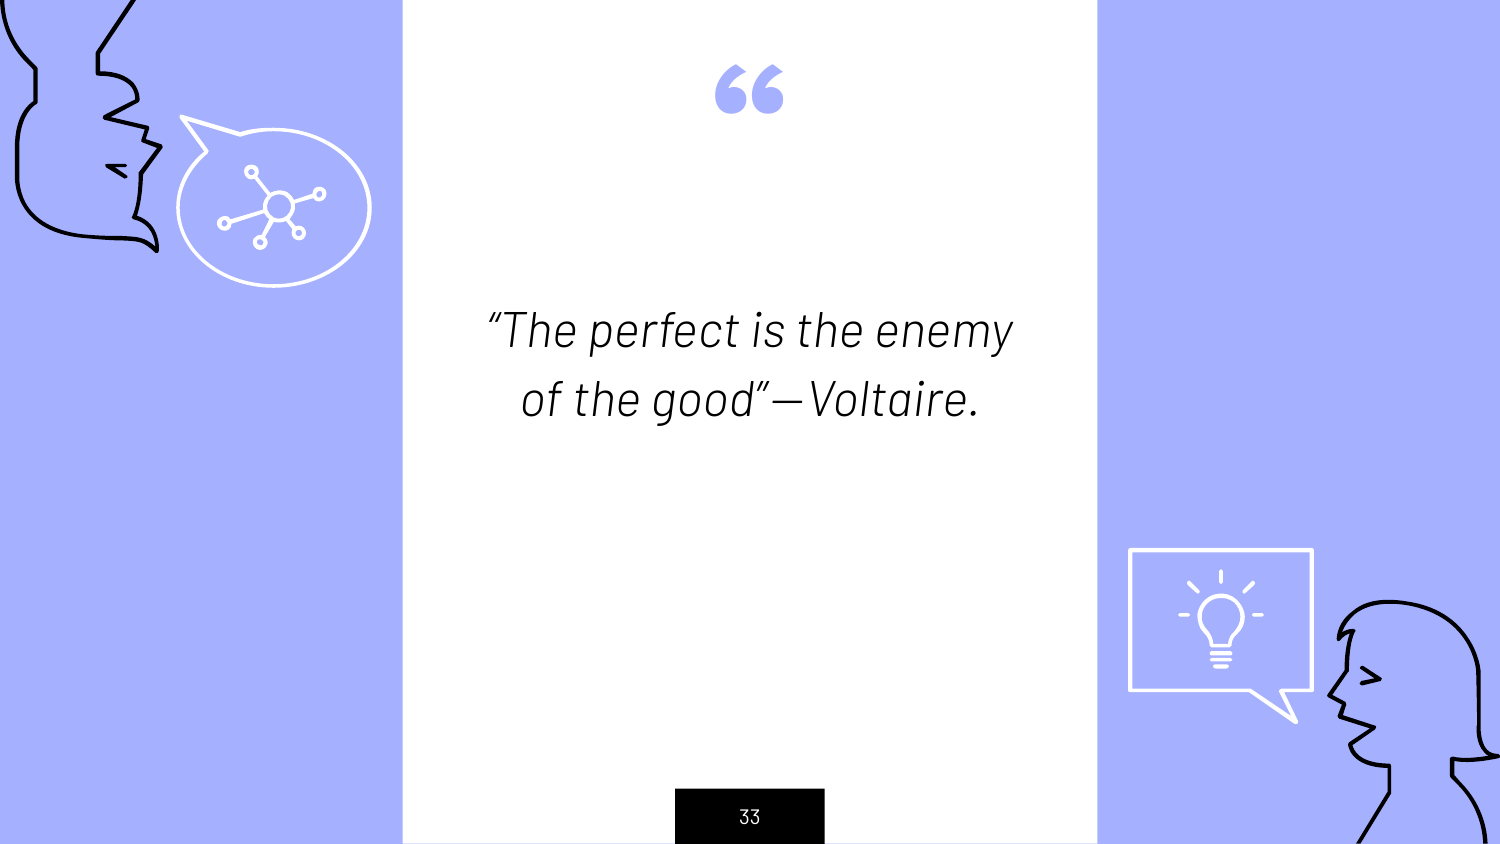

“The perfect is the enemy of the good” — Voltaire.
33